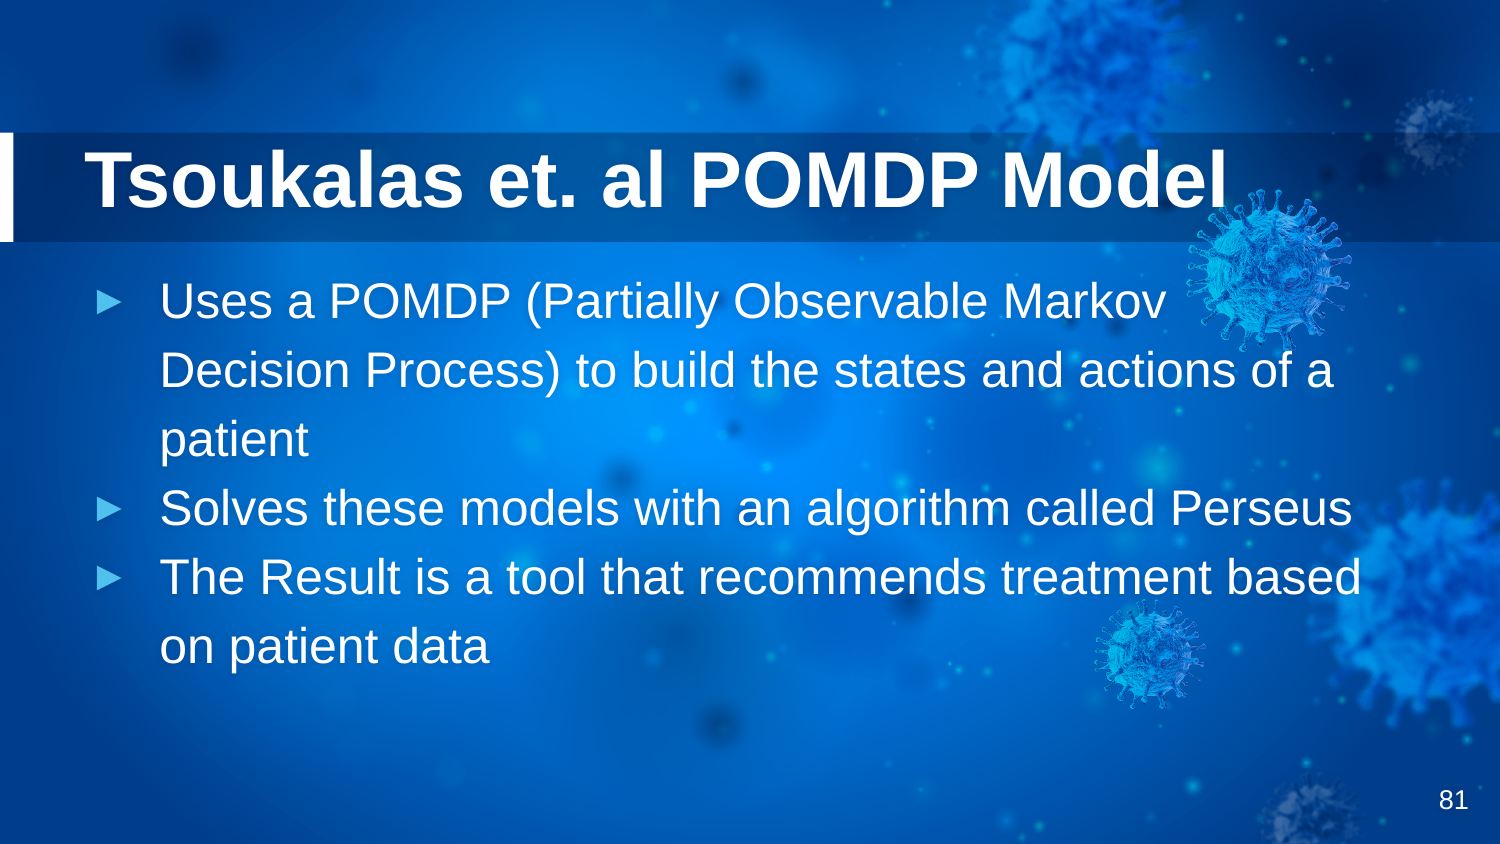

# Tsoukalas et. al POMDP Model
Uses a POMDP (Partially Observable Markov Decision Process) to build the states and actions of a patient
Solves these models with an algorithm called Perseus
The Result is a tool that recommends treatment based on patient data
81